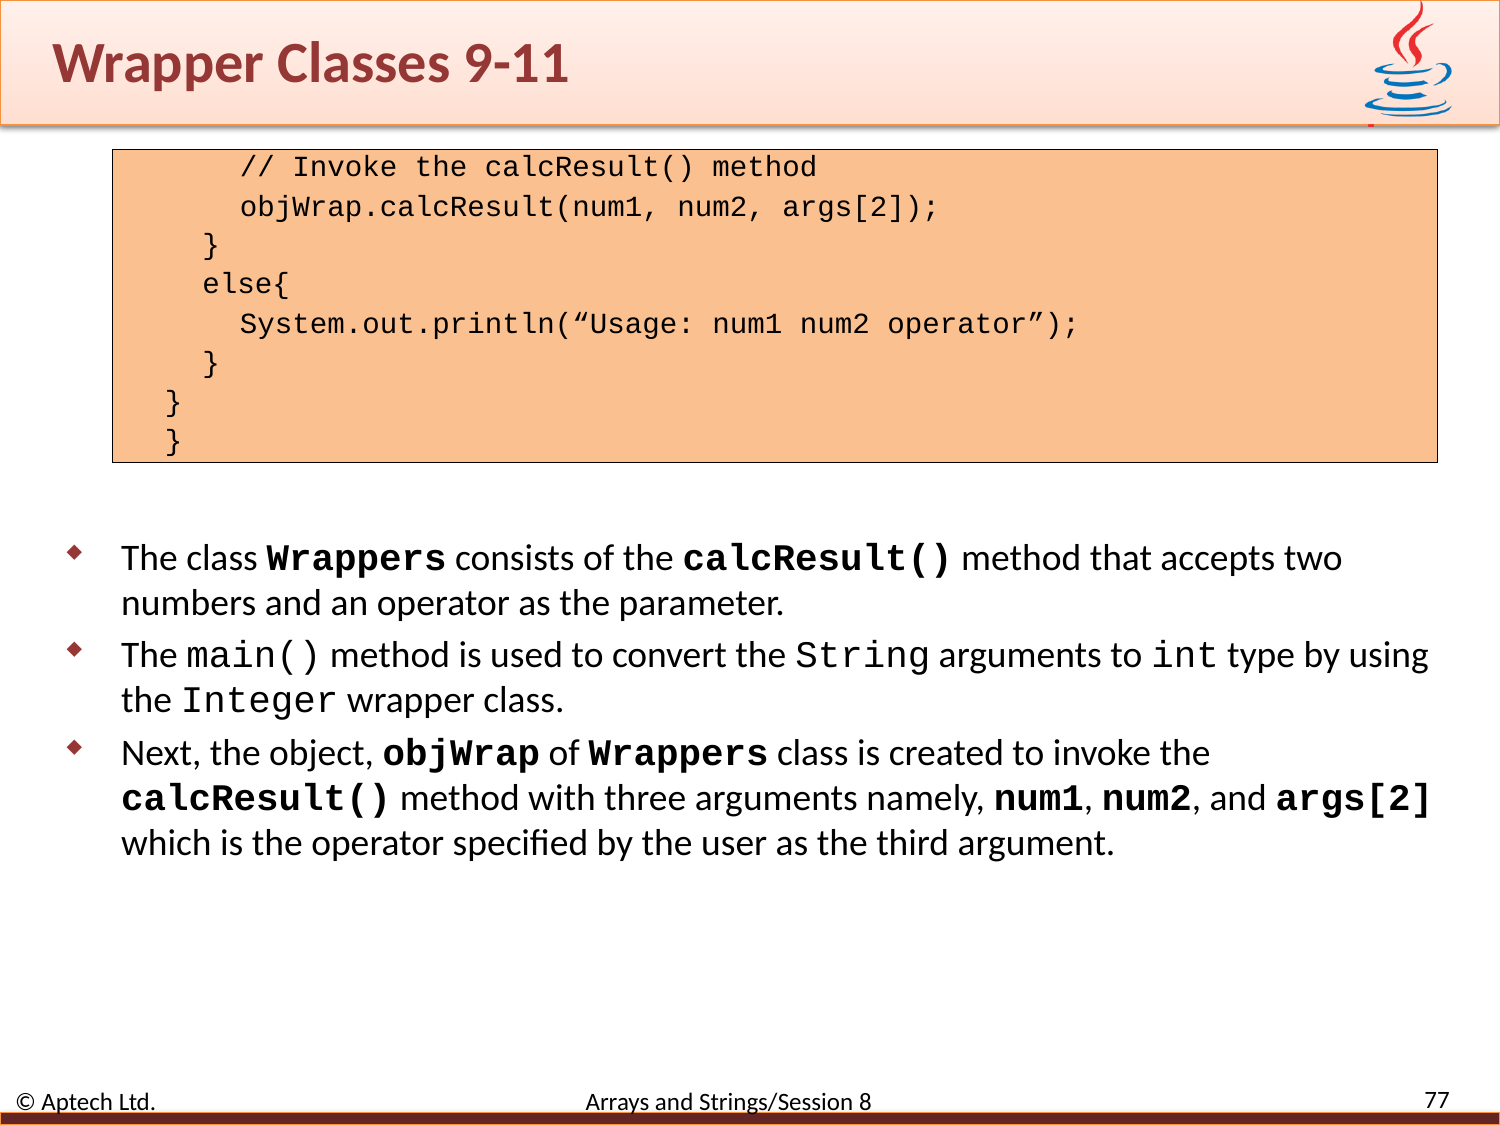

# Wrapper Classes 9-11
// Invoke the calcResult() method
objWrap.calcResult(num1, num2, args[2]);
}
else{
System.out.println(“Usage: num1 num2 operator”);
}
}
}
The class Wrappers consists of the calcResult() method that accepts two numbers and an operator as the parameter.
The main() method is used to convert the String arguments to int type by using the Integer wrapper class.
Next, the object, objWrap of Wrappers class is created to invoke the calcResult() method with three arguments namely, num1, num2, and args[2] which is the operator specified by the user as the third argument.
77
© Aptech Ltd.                                                                           Arrays and Strings/Session 8